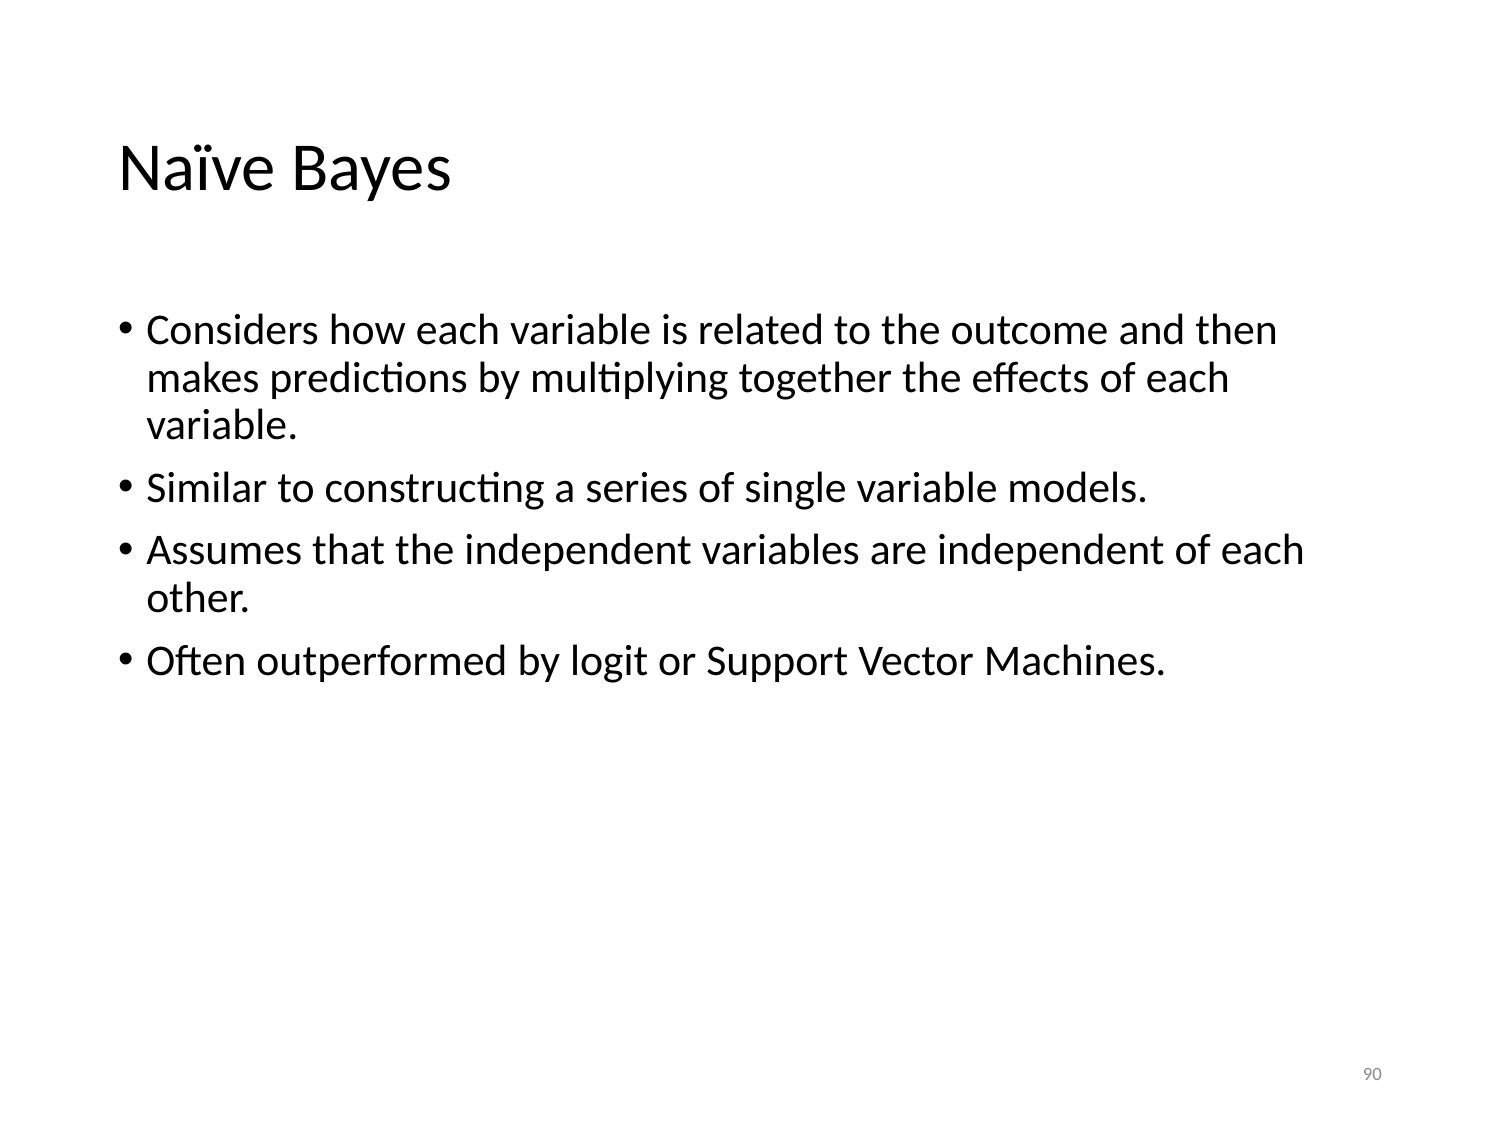

# Naïve Bayes
Considers how each variable is related to the outcome and then makes predictions by multiplying together the effects of each variable.
Similar to constructing a series of single variable models.
Assumes that the independent variables are independent of each other.
Often outperformed by logit or Support Vector Machines.
90